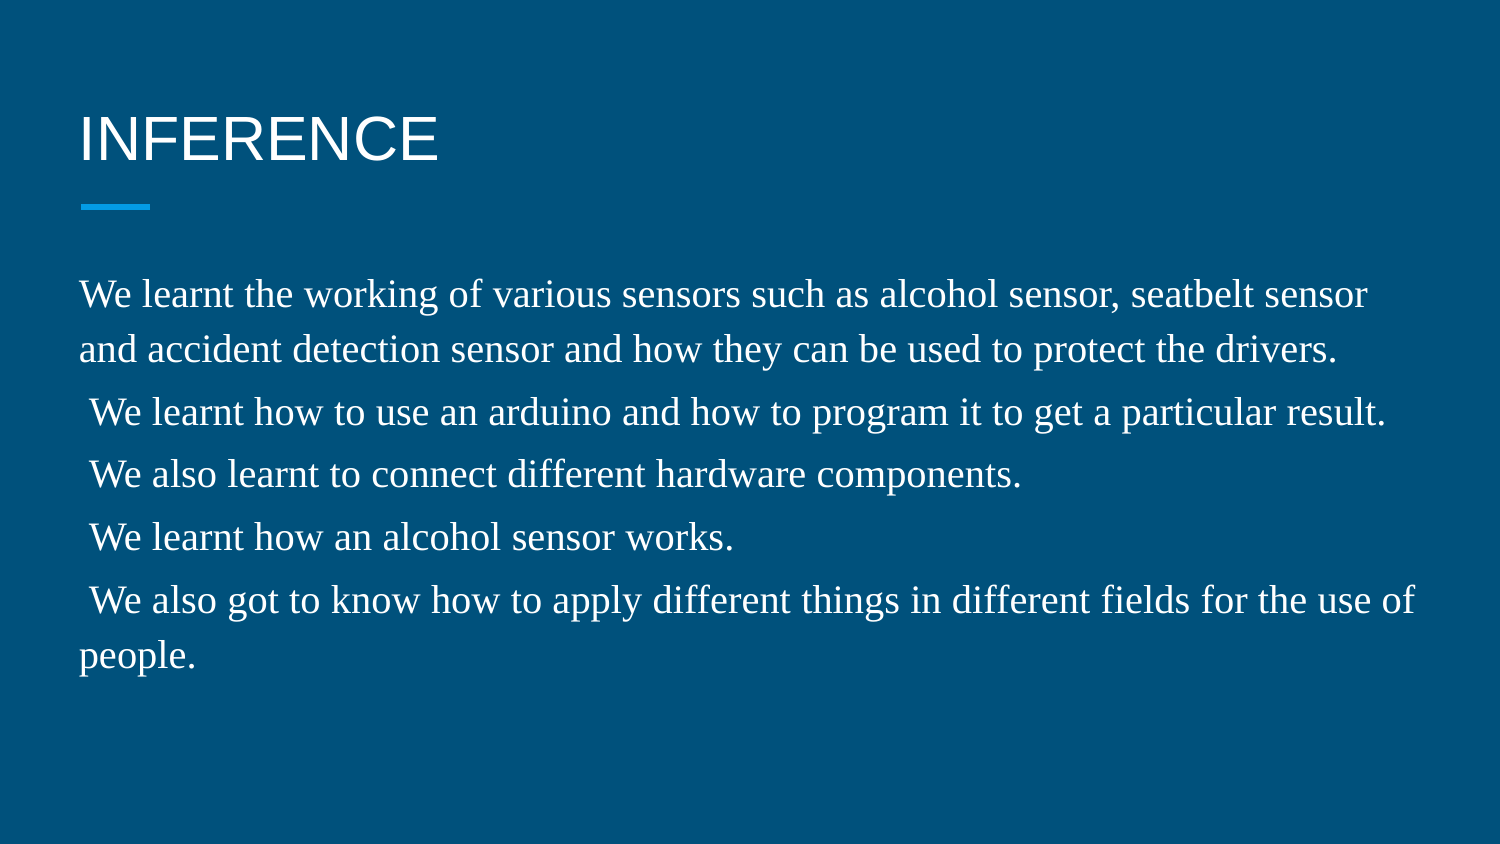

# INFERENCE
We learnt the working of various sensors such as alcohol sensor, seatbelt sensor and accident detection sensor and how they can be used to protect the drivers.
 We learnt how to use an arduino and how to program it to get a particular result.
 We also learnt to connect different hardware components.
 We learnt how an alcohol sensor works.
 We also got to know how to apply different things in different fields for the use of people.